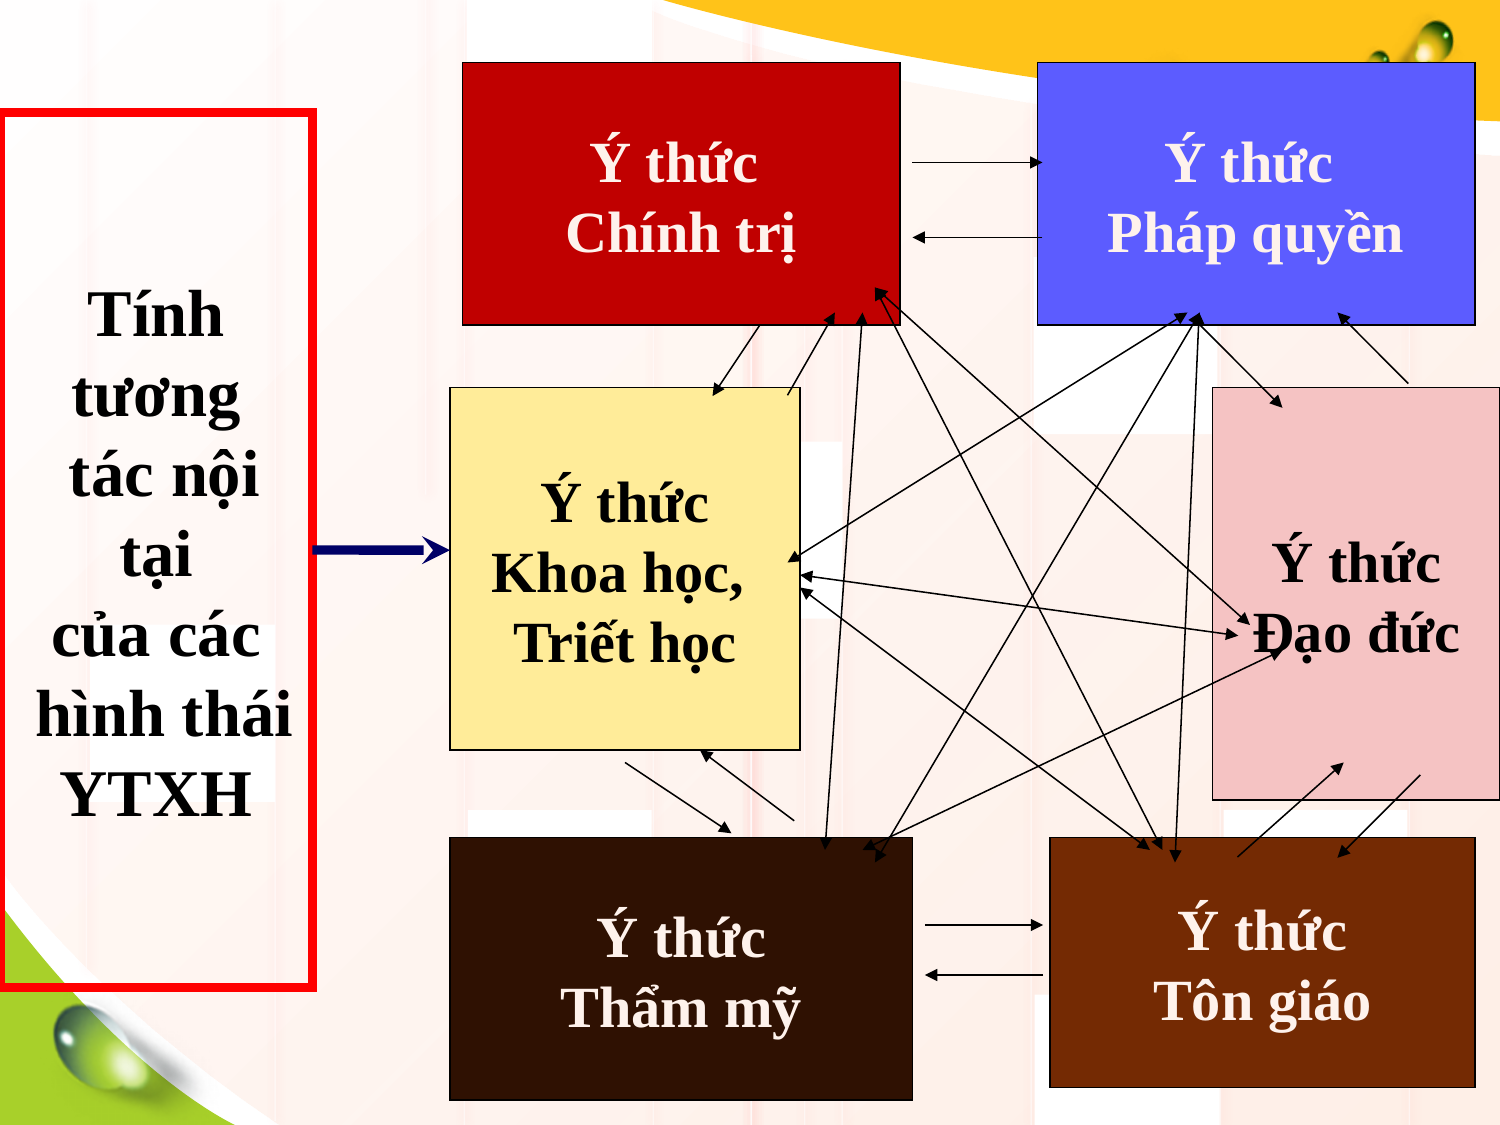

Ý thức
Chính trị
Ý thức
Pháp quyền
Tính tương
 tác nội tại
của các
 hình thái
YTXH
Ý thức
Khoa học,
Triết học
Ý thức
Đạo đức
Ý thức
Thẩm mỹ
Ý thức
Tôn giáo